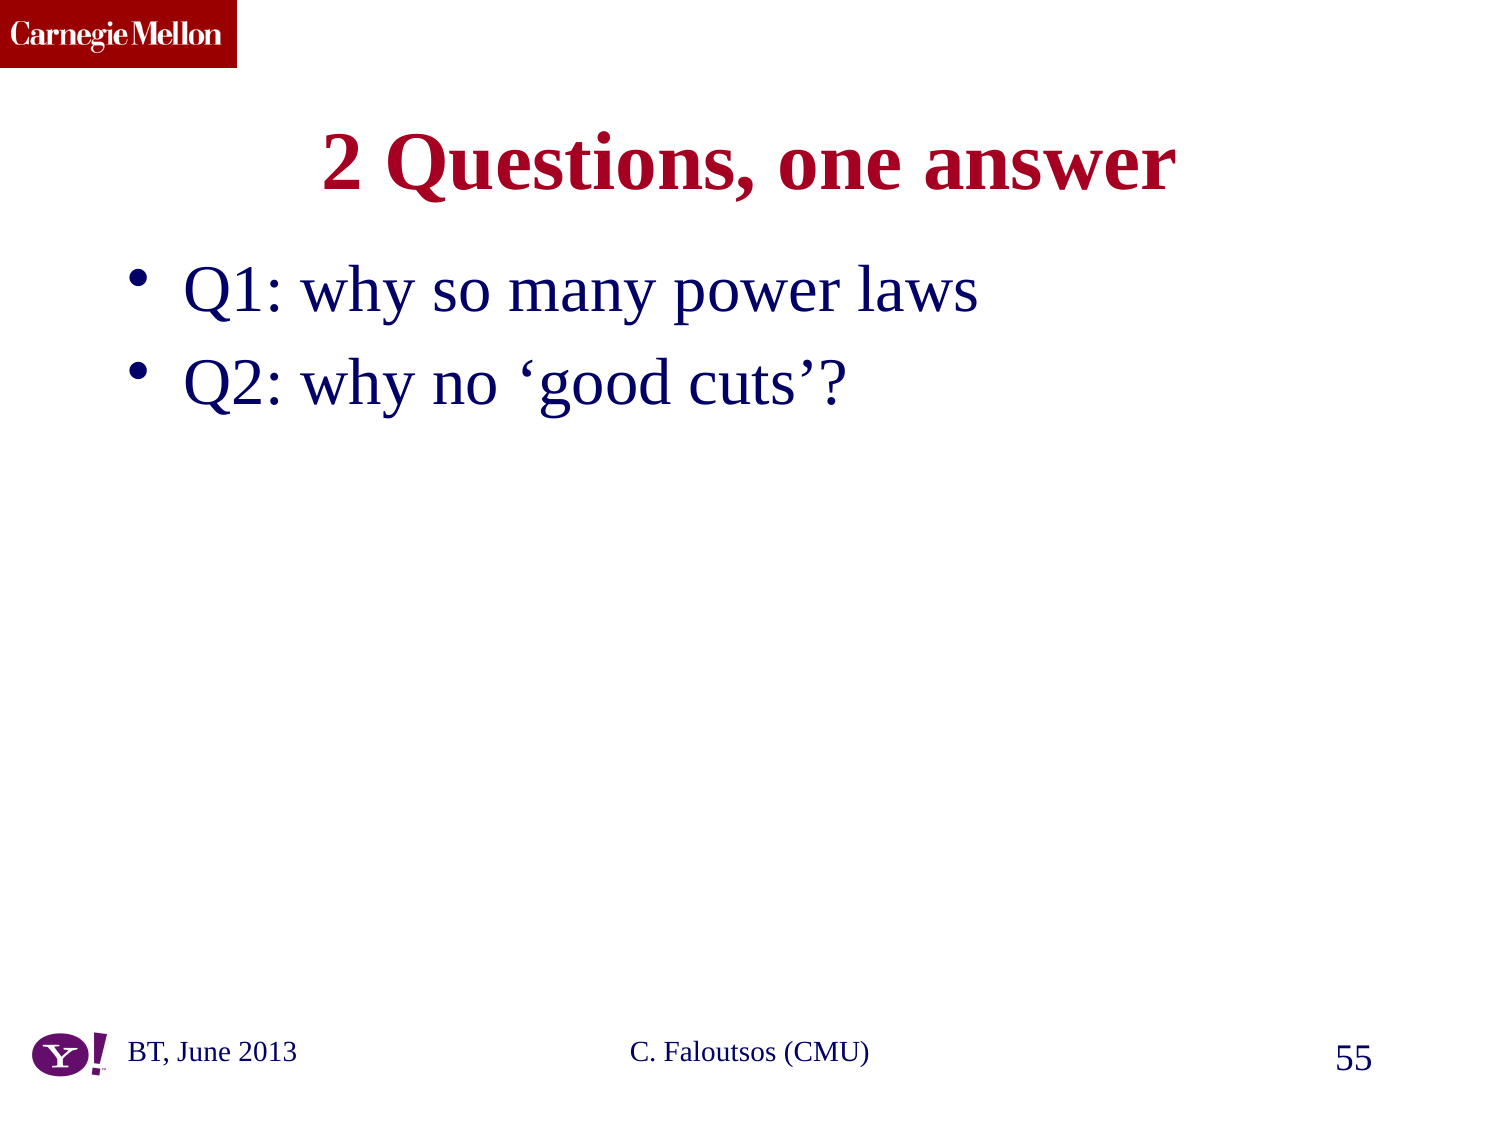

# 2 Questions, one answer
Q1: why so many power laws
Q2: why no ‘good cuts’?
BT, June 2013
C. Faloutsos (CMU)
55